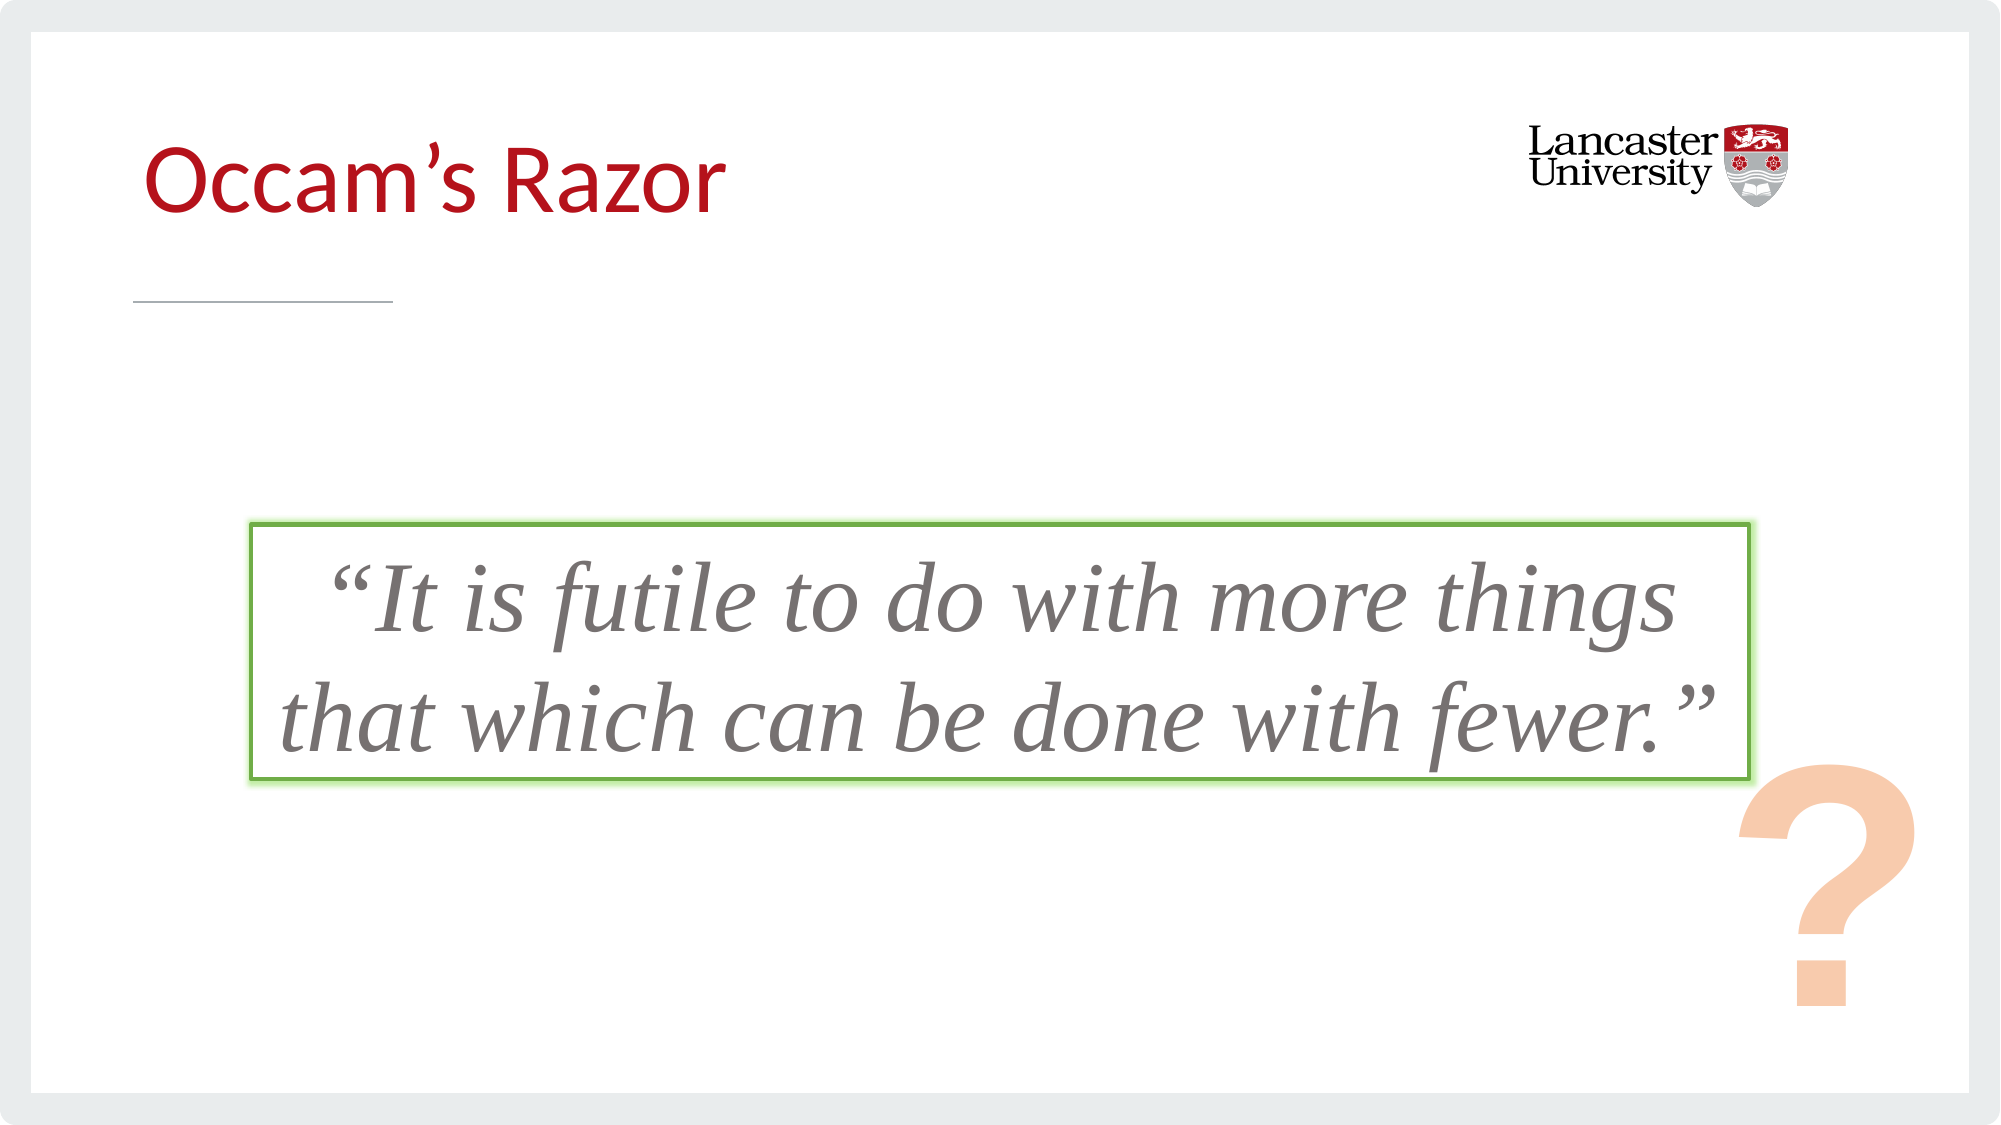

# Occam’s Razor
“It is futile to do with more things that which can be done with fewer.”
?